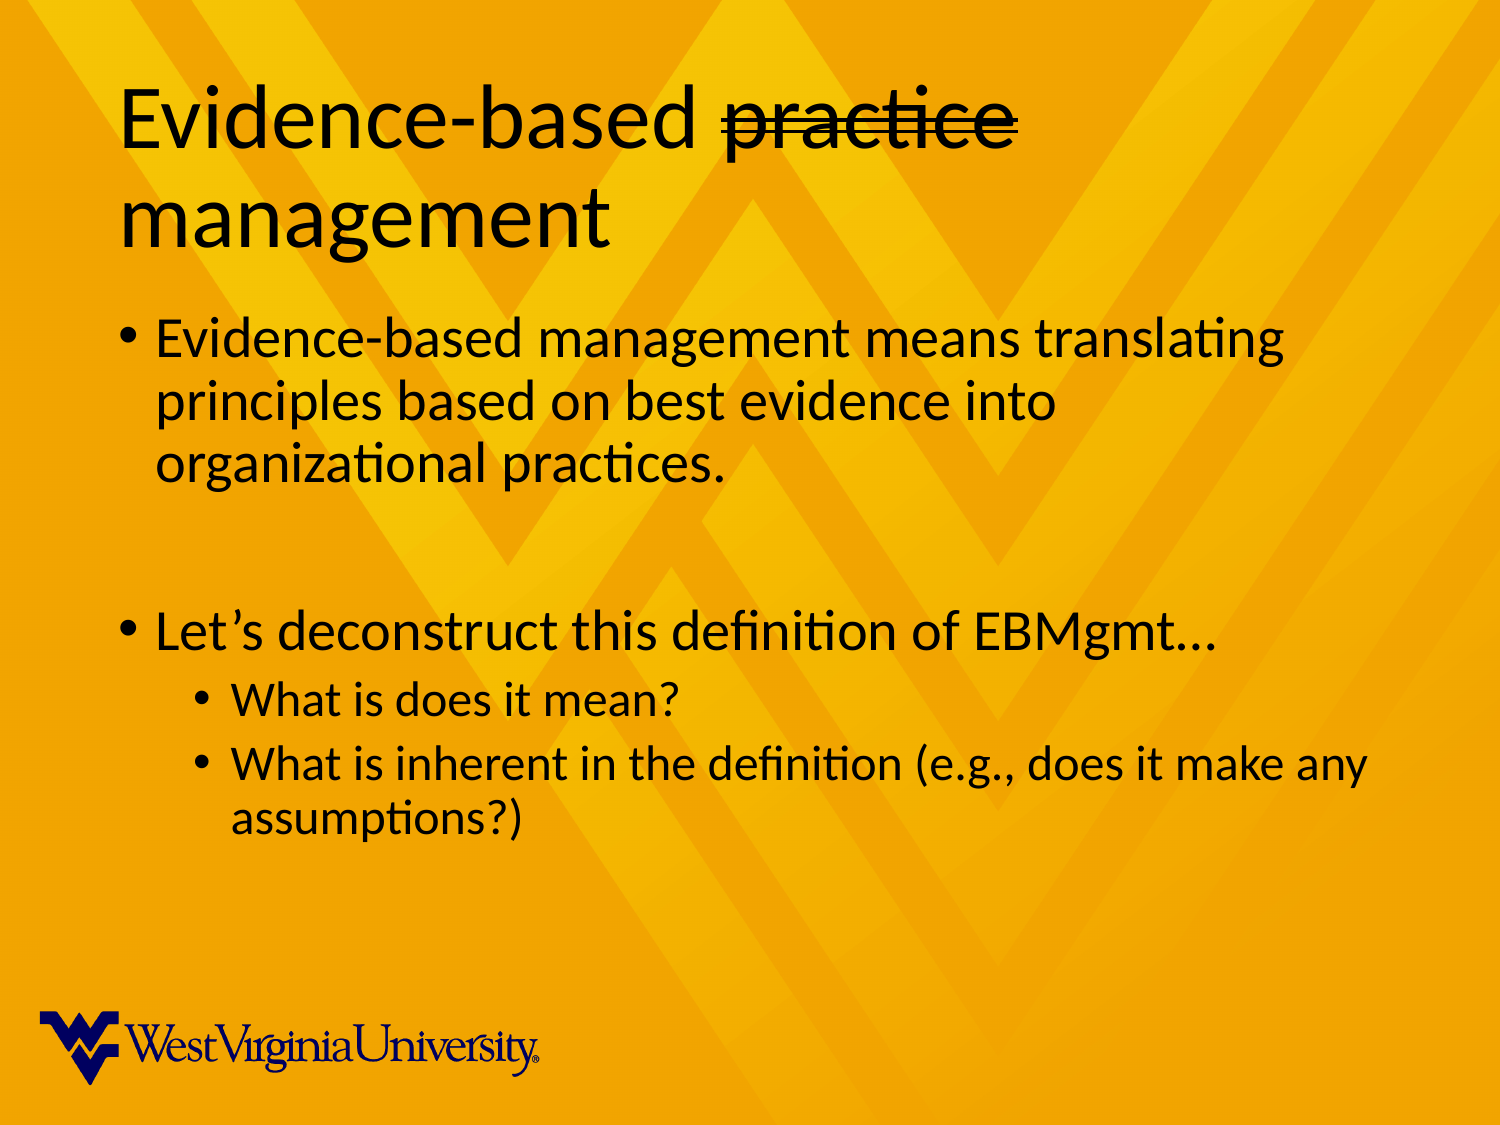

# Evidence-based practice management
Evidence-based management means translating principles based on best evidence into organizational practices.

Let’s deconstruct this definition of EBMgmt…
What is does it mean?
What is inherent in the definition (e.g., does it make any assumptions?)